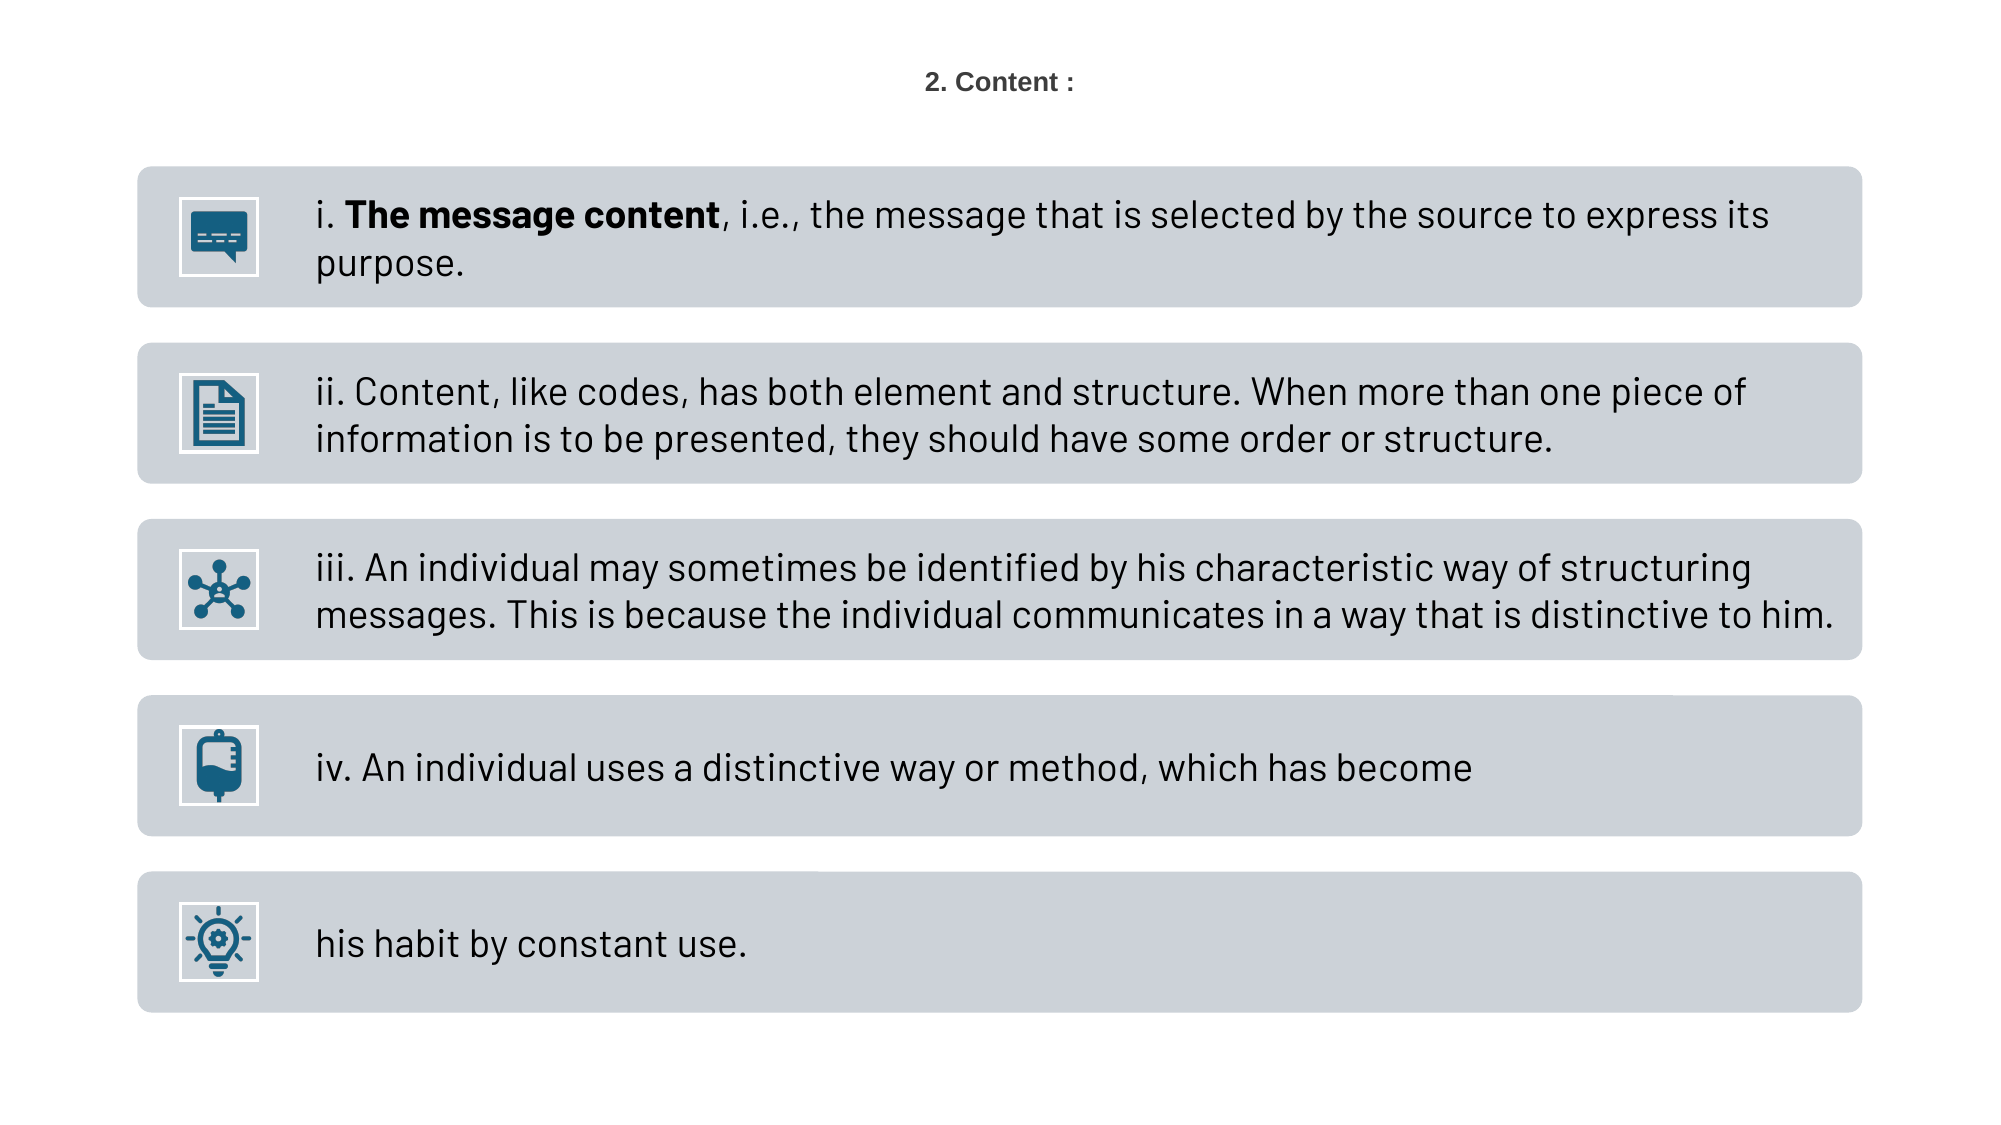

# 2. Content :
i. The message content, i.e., the message that is selected by the source to express its purpose.
ii. Content, like codes, has both element and structure. When more than one piece of information is to be presented, they should have some order or structure.
iii. An individual may sometimes be identified by his characteristic way of structuring messages. This is because the individual communicates in a way that is distinctive to him.
iv. An individual uses a distinctive way or method, which has become
his habit by constant use.